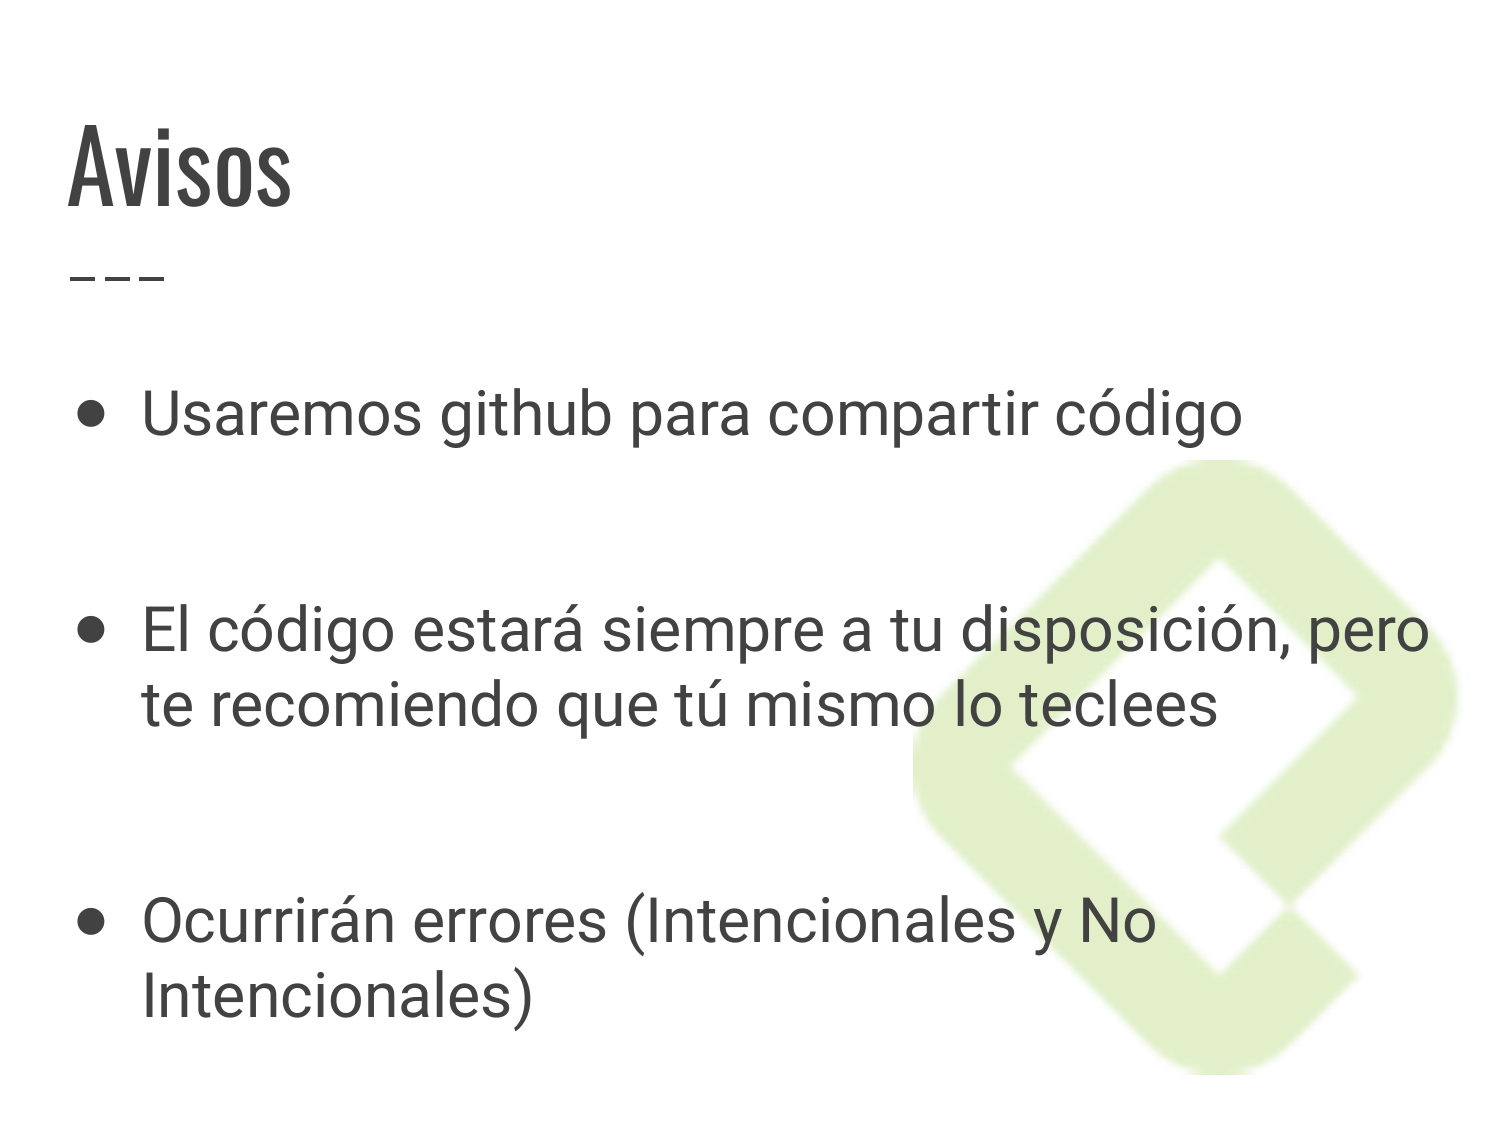

# Avisos
Usaremos github para compartir código

El código estará siempre a tu disposición, pero te recomiendo que tú mismo lo teclees

Ocurrirán errores (Intencionales y No Intencionales)